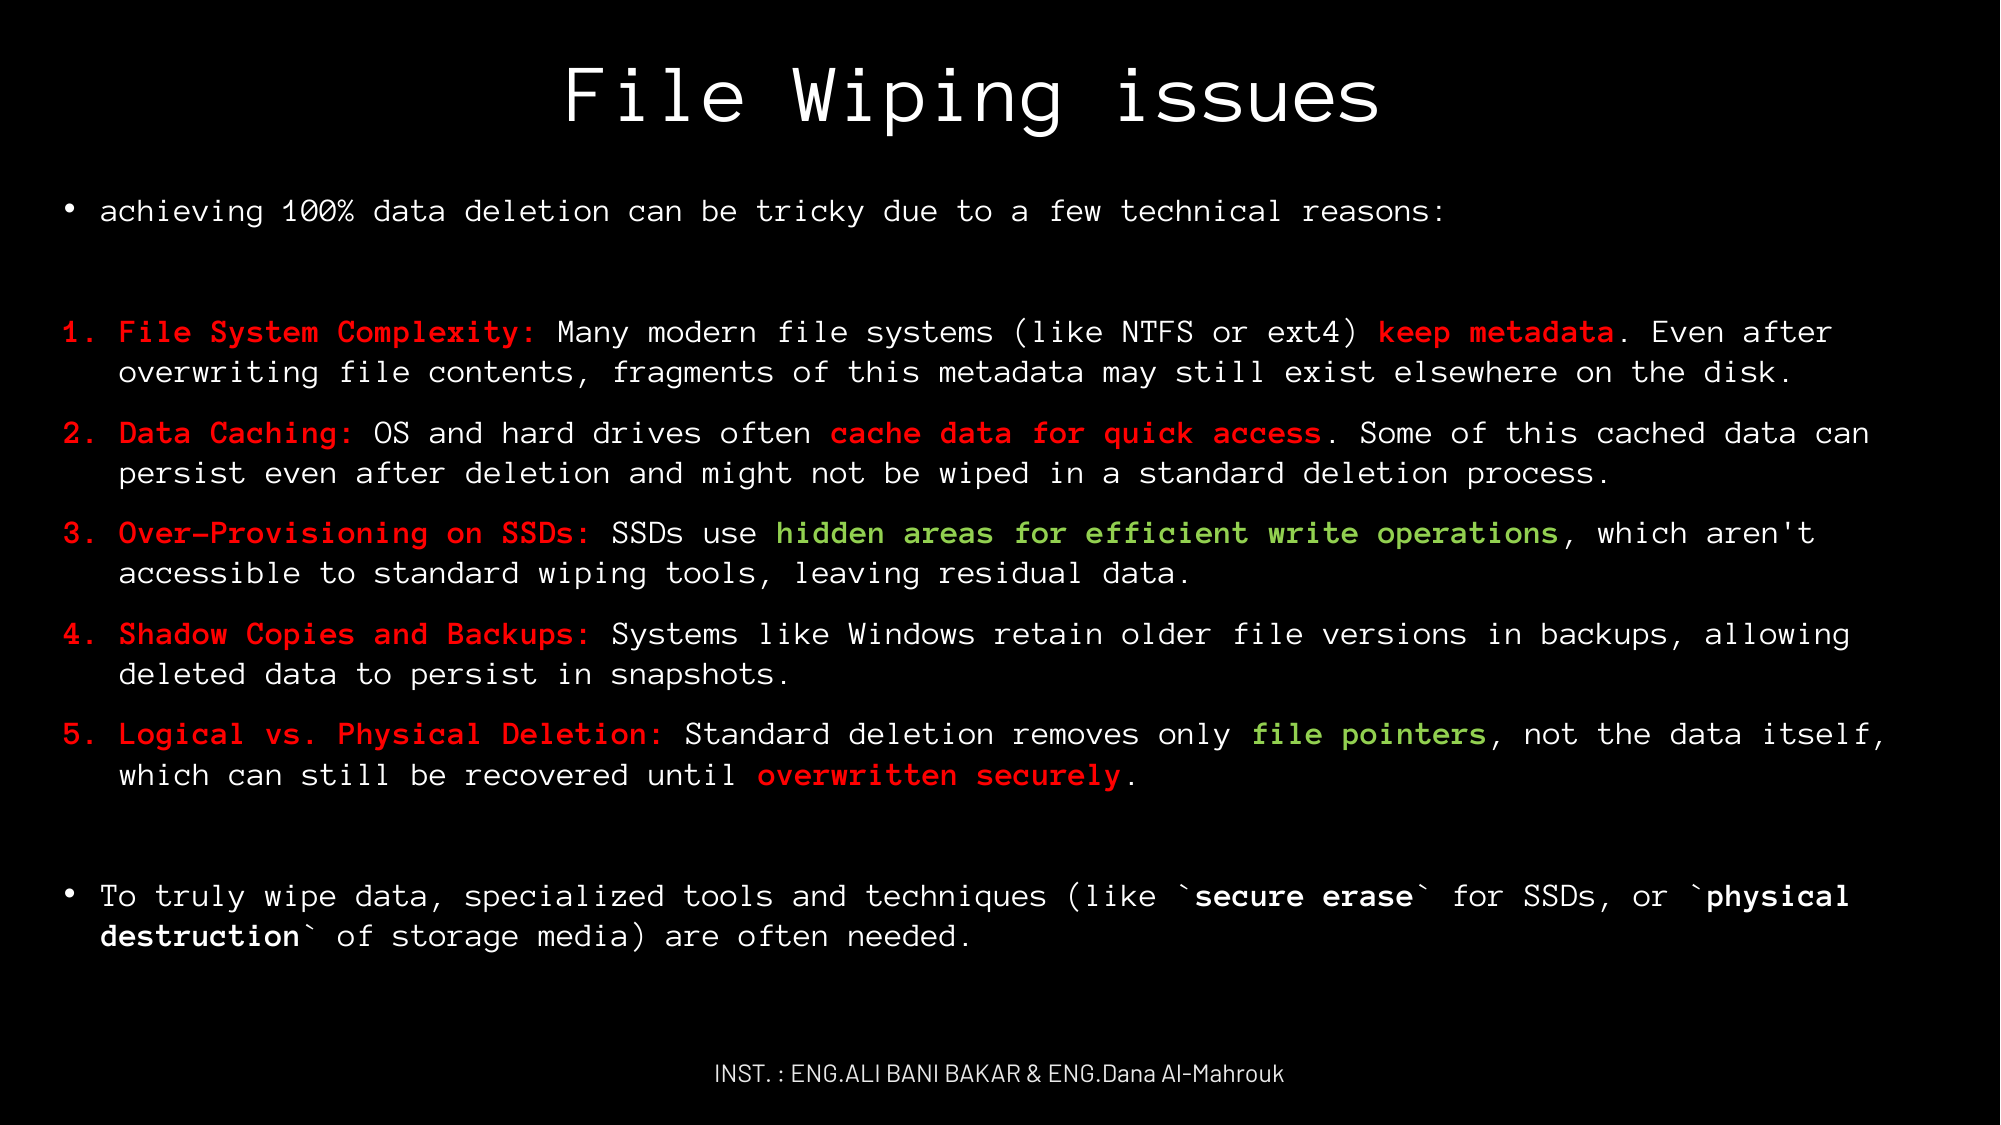

# File Wiping issues
achieving 100% data deletion can be tricky due to a few technical reasons:

File System Complexity: Many modern file systems (like NTFS or ext4) keep metadata. Even after overwriting file contents, fragments of this metadata may still exist elsewhere on the disk.
Data Caching: OS and hard drives often cache data for quick access. Some of this cached data can persist even after deletion and might not be wiped in a standard deletion process.
Over-Provisioning on SSDs: SSDs use hidden areas for efficient write operations, which aren't accessible to standard wiping tools, leaving residual data.
Shadow Copies and Backups: Systems like Windows retain older file versions in backups, allowing deleted data to persist in snapshots.
Logical vs. Physical Deletion: Standard deletion removes only file pointers, not the data itself, which can still be recovered until overwritten securely.

To truly wipe data, specialized tools and techniques (like `secure erase` for SSDs, or `physical destruction` of storage media) are often needed.

INST. : ENG.ALI BANI BAKAR & ENG.Dana Al-Mahrouk